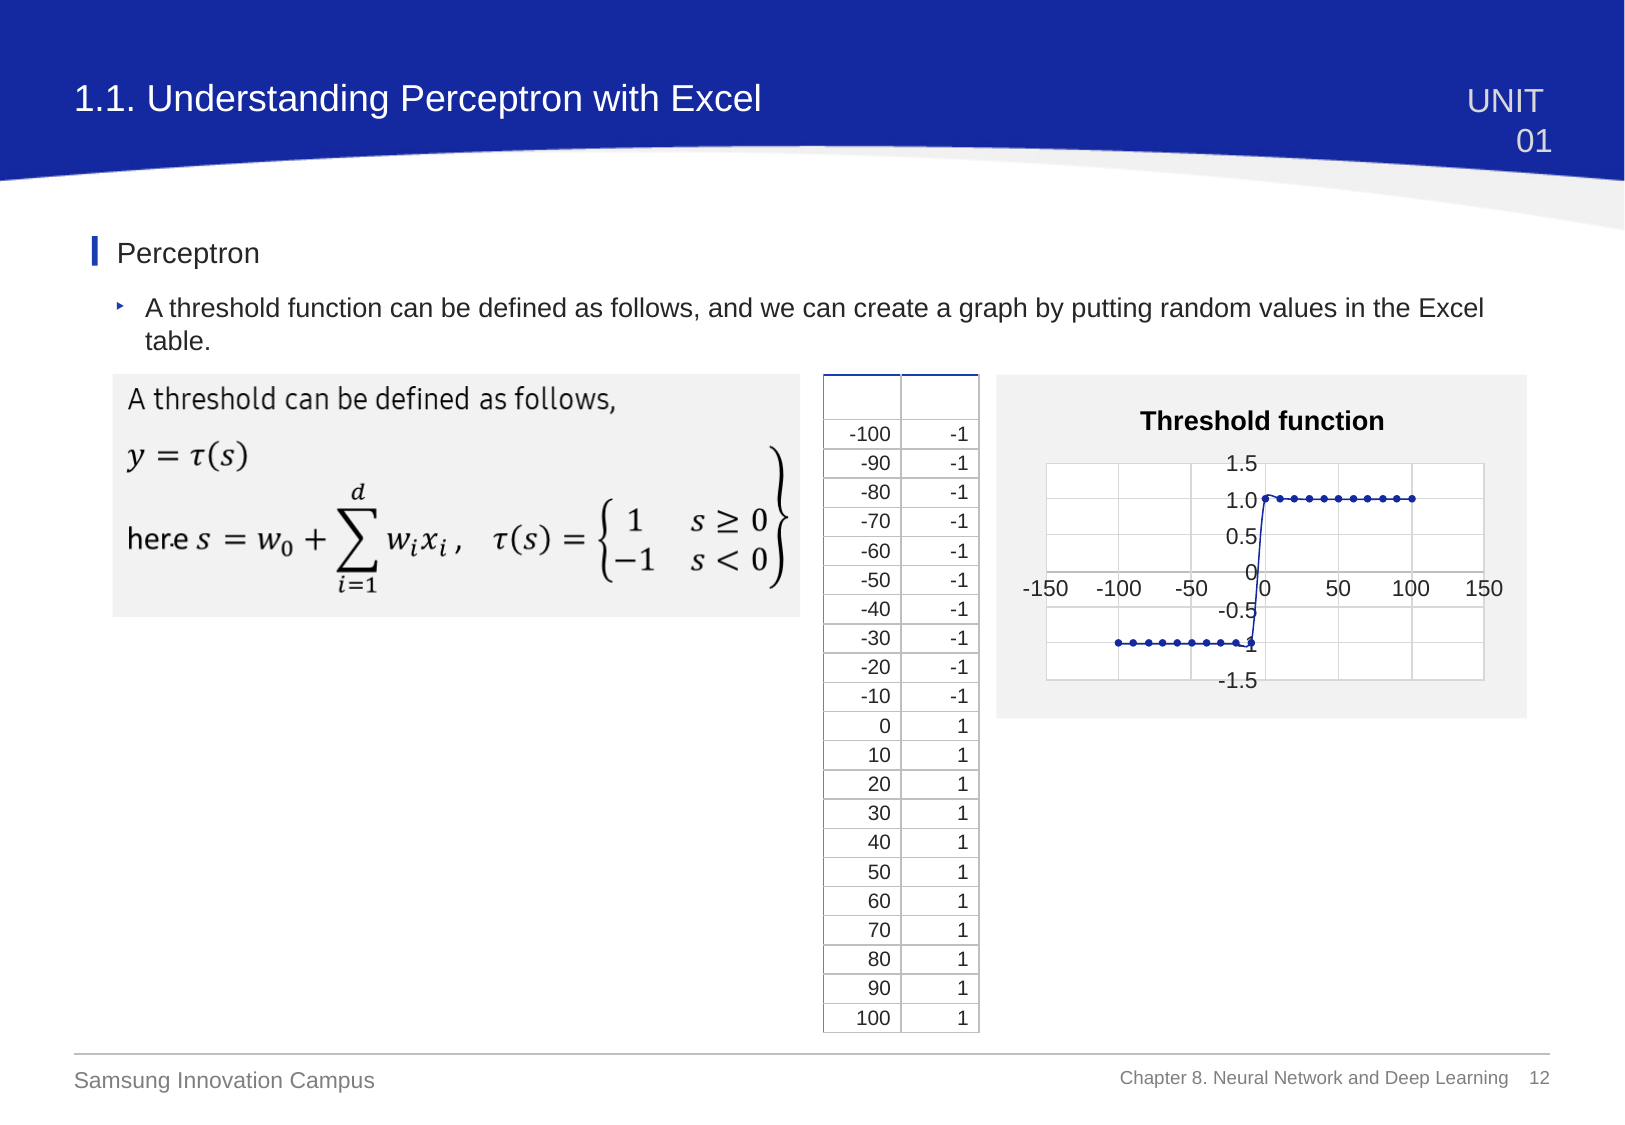

1.1. Understanding Perceptron with Excel
UNIT  01
Perceptron

A threshold function can be defined as follows, and we can create a graph by putting random values in the Excel table.

|  |  |
| --- | --- |
| -100 | -1 |
| -90 | -1 |
| -80 | -1 |
| -70 | -1 |
| -60 | -1 |
| -50 | -1 |
| -40 | -1 |
| -30 | -1 |
| -20 | -1 |
| -10 | -1 |
| 0 | 1 |
| 10 | 1 |
| 20 | 1 |
| 30 | 1 |
| 40 | 1 |
| 50 | 1 |
| 60 | 1 |
| 70 | 1 |
| 80 | 1 |
| 90 | 1 |
| 100 | 1 |

Threshold function
1.5
1.0
0.5
0
-150
-100
-50
0
50
100
150
-0.5
-1
-1.5

Here,